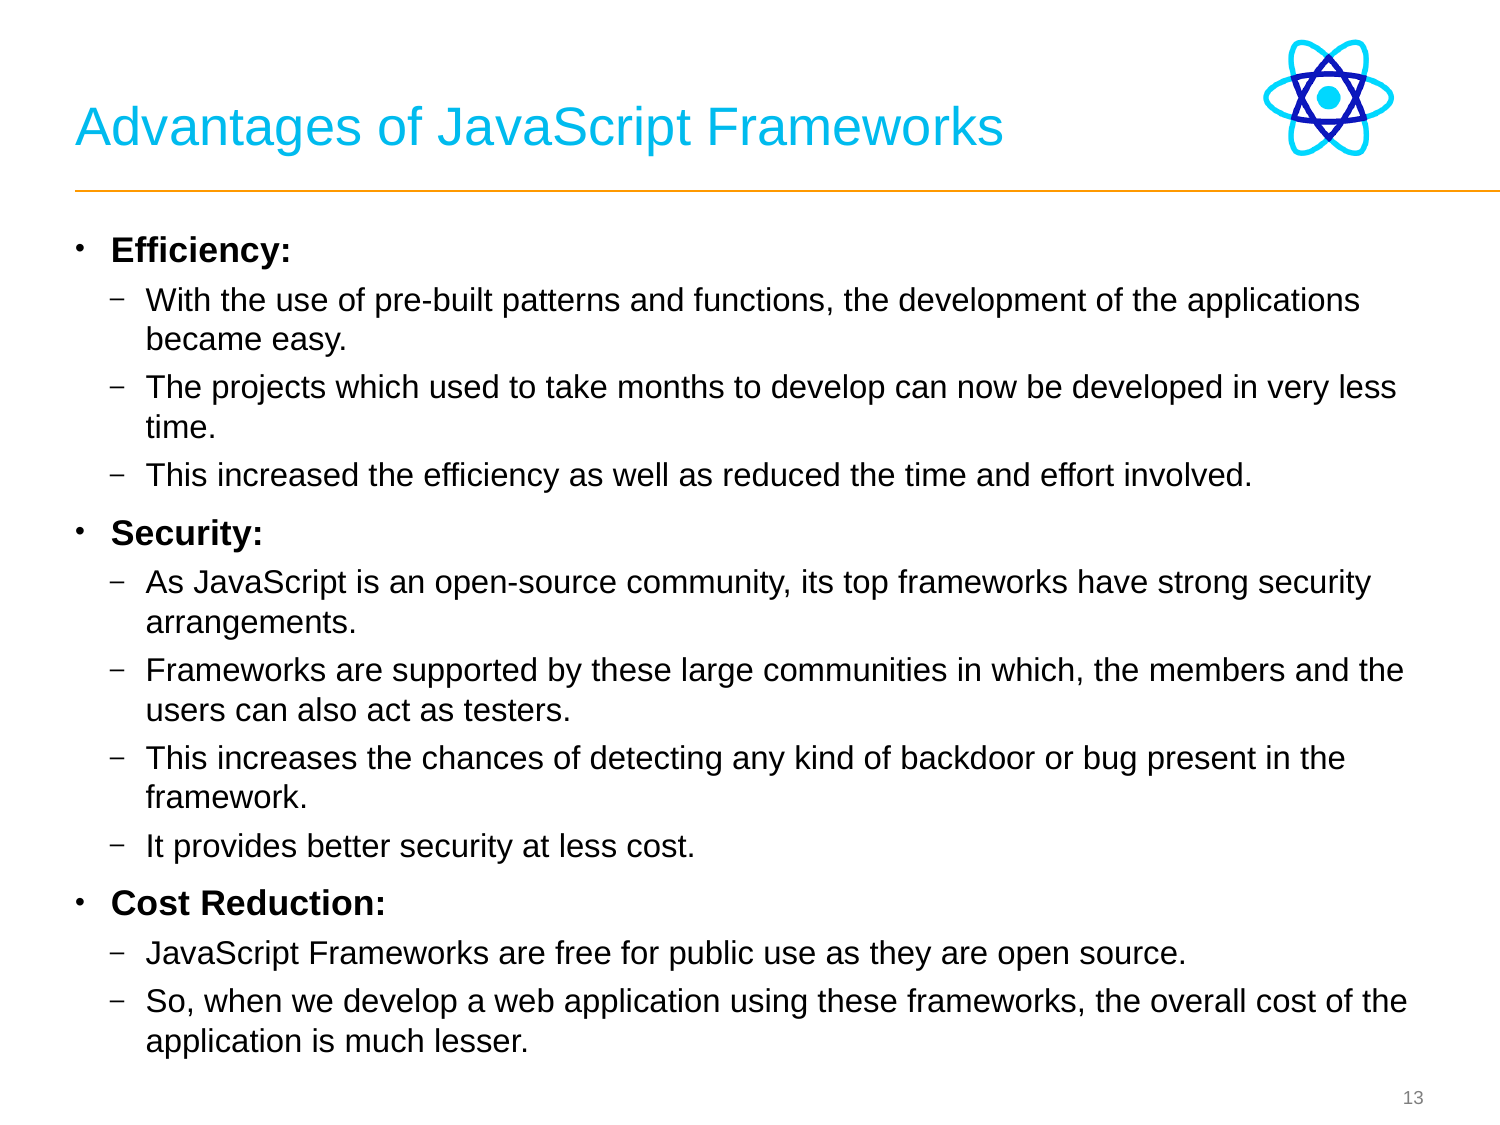

# Advantages of JavaScript Frameworks
Efficiency:
With the use of pre-built patterns and functions, the development of the applications became easy.
The projects which used to take months to develop can now be developed in very less time.
This increased the efficiency as well as reduced the time and effort involved.
Security:
As JavaScript is an open-source community, its top frameworks have strong security arrangements.
Frameworks are supported by these large communities in which, the members and the users can also act as testers.
This increases the chances of detecting any kind of backdoor or bug present in the framework.
It provides better security at less cost.
Cost Reduction:
JavaScript Frameworks are free for public use as they are open source.
So, when we develop a web application using these frameworks, the overall cost of the application is much lesser.